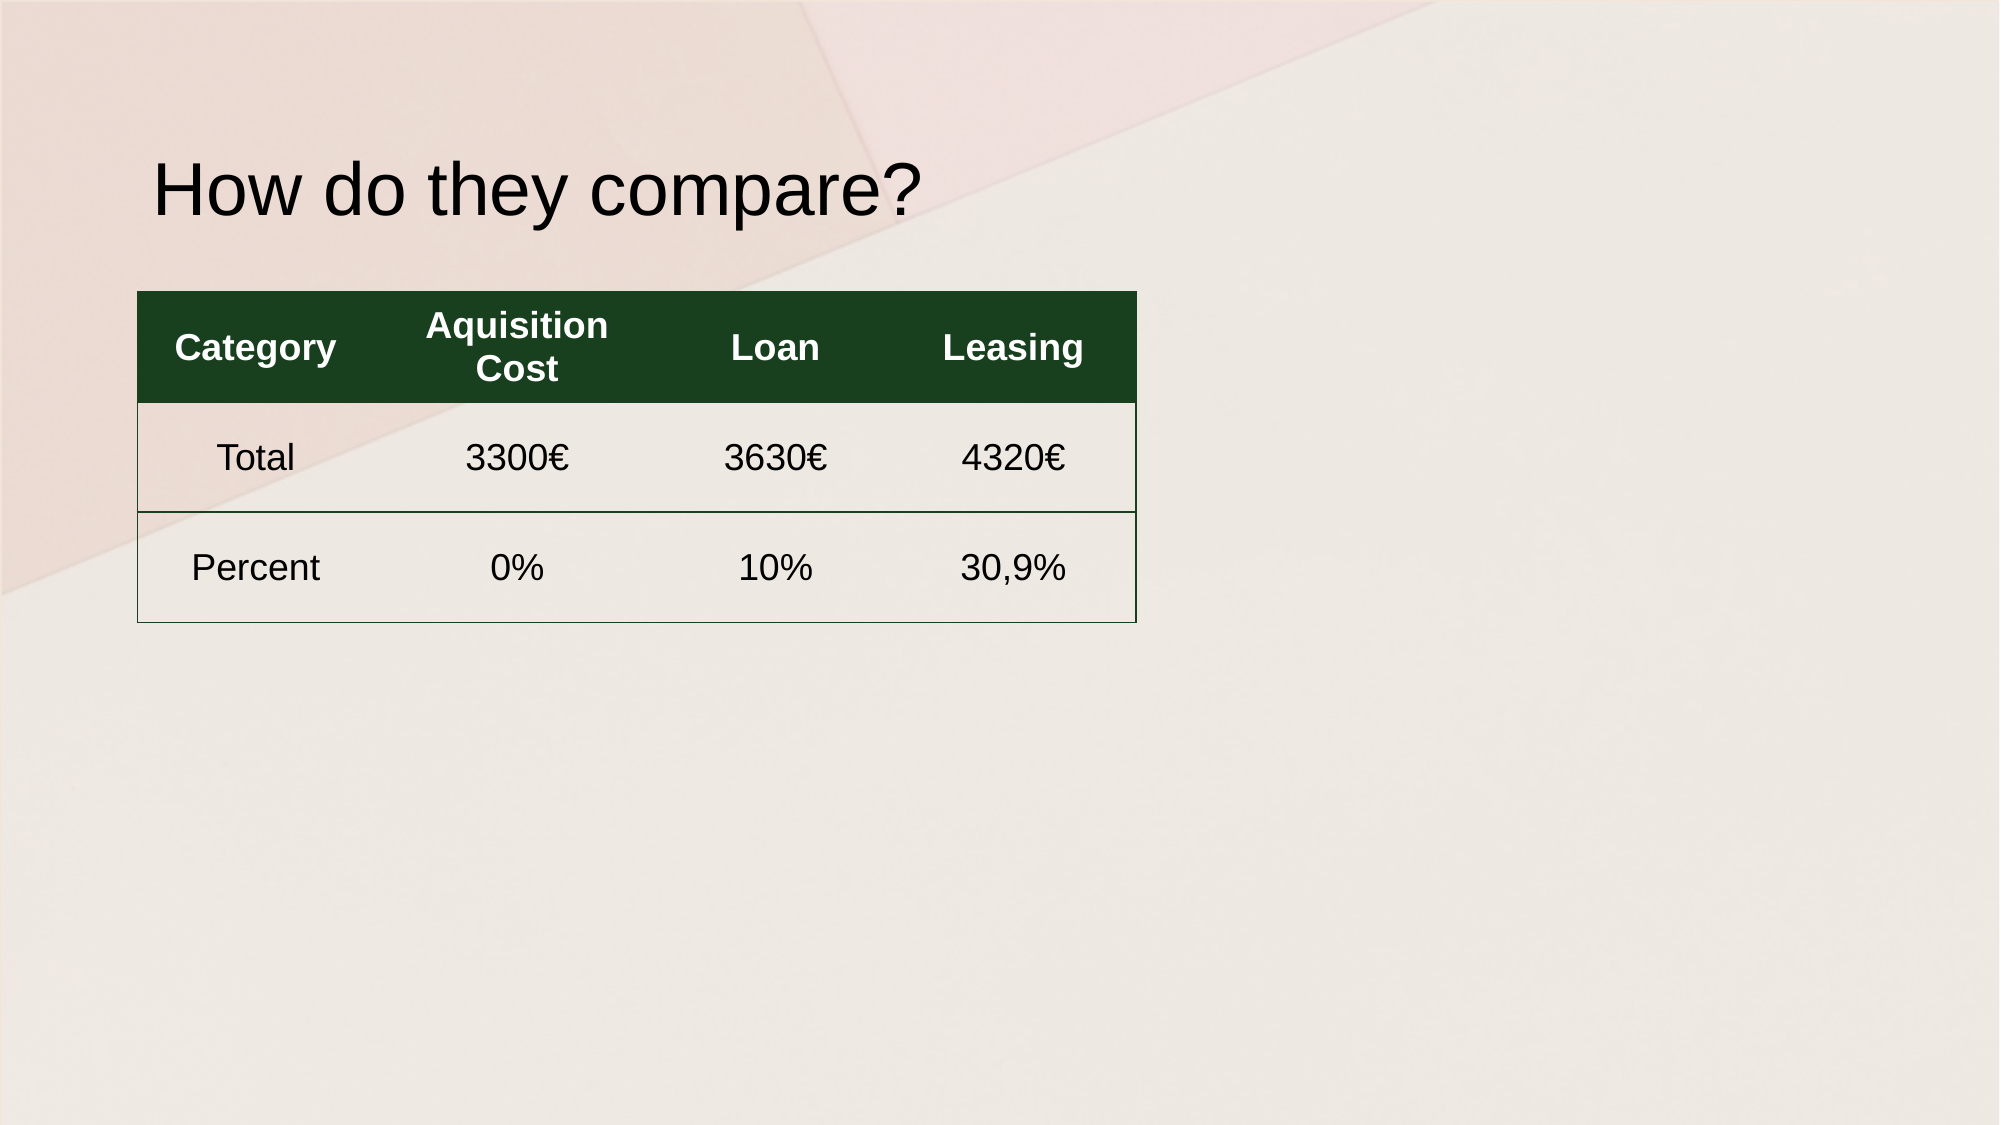

# How do they compare?
| Category | Aquisition Cost | Loan | Leasing |
| --- | --- | --- | --- |
| Total | 3300€ | 3630€ | 4320€ |
| Percent | 0% | 10% | 30,9% |